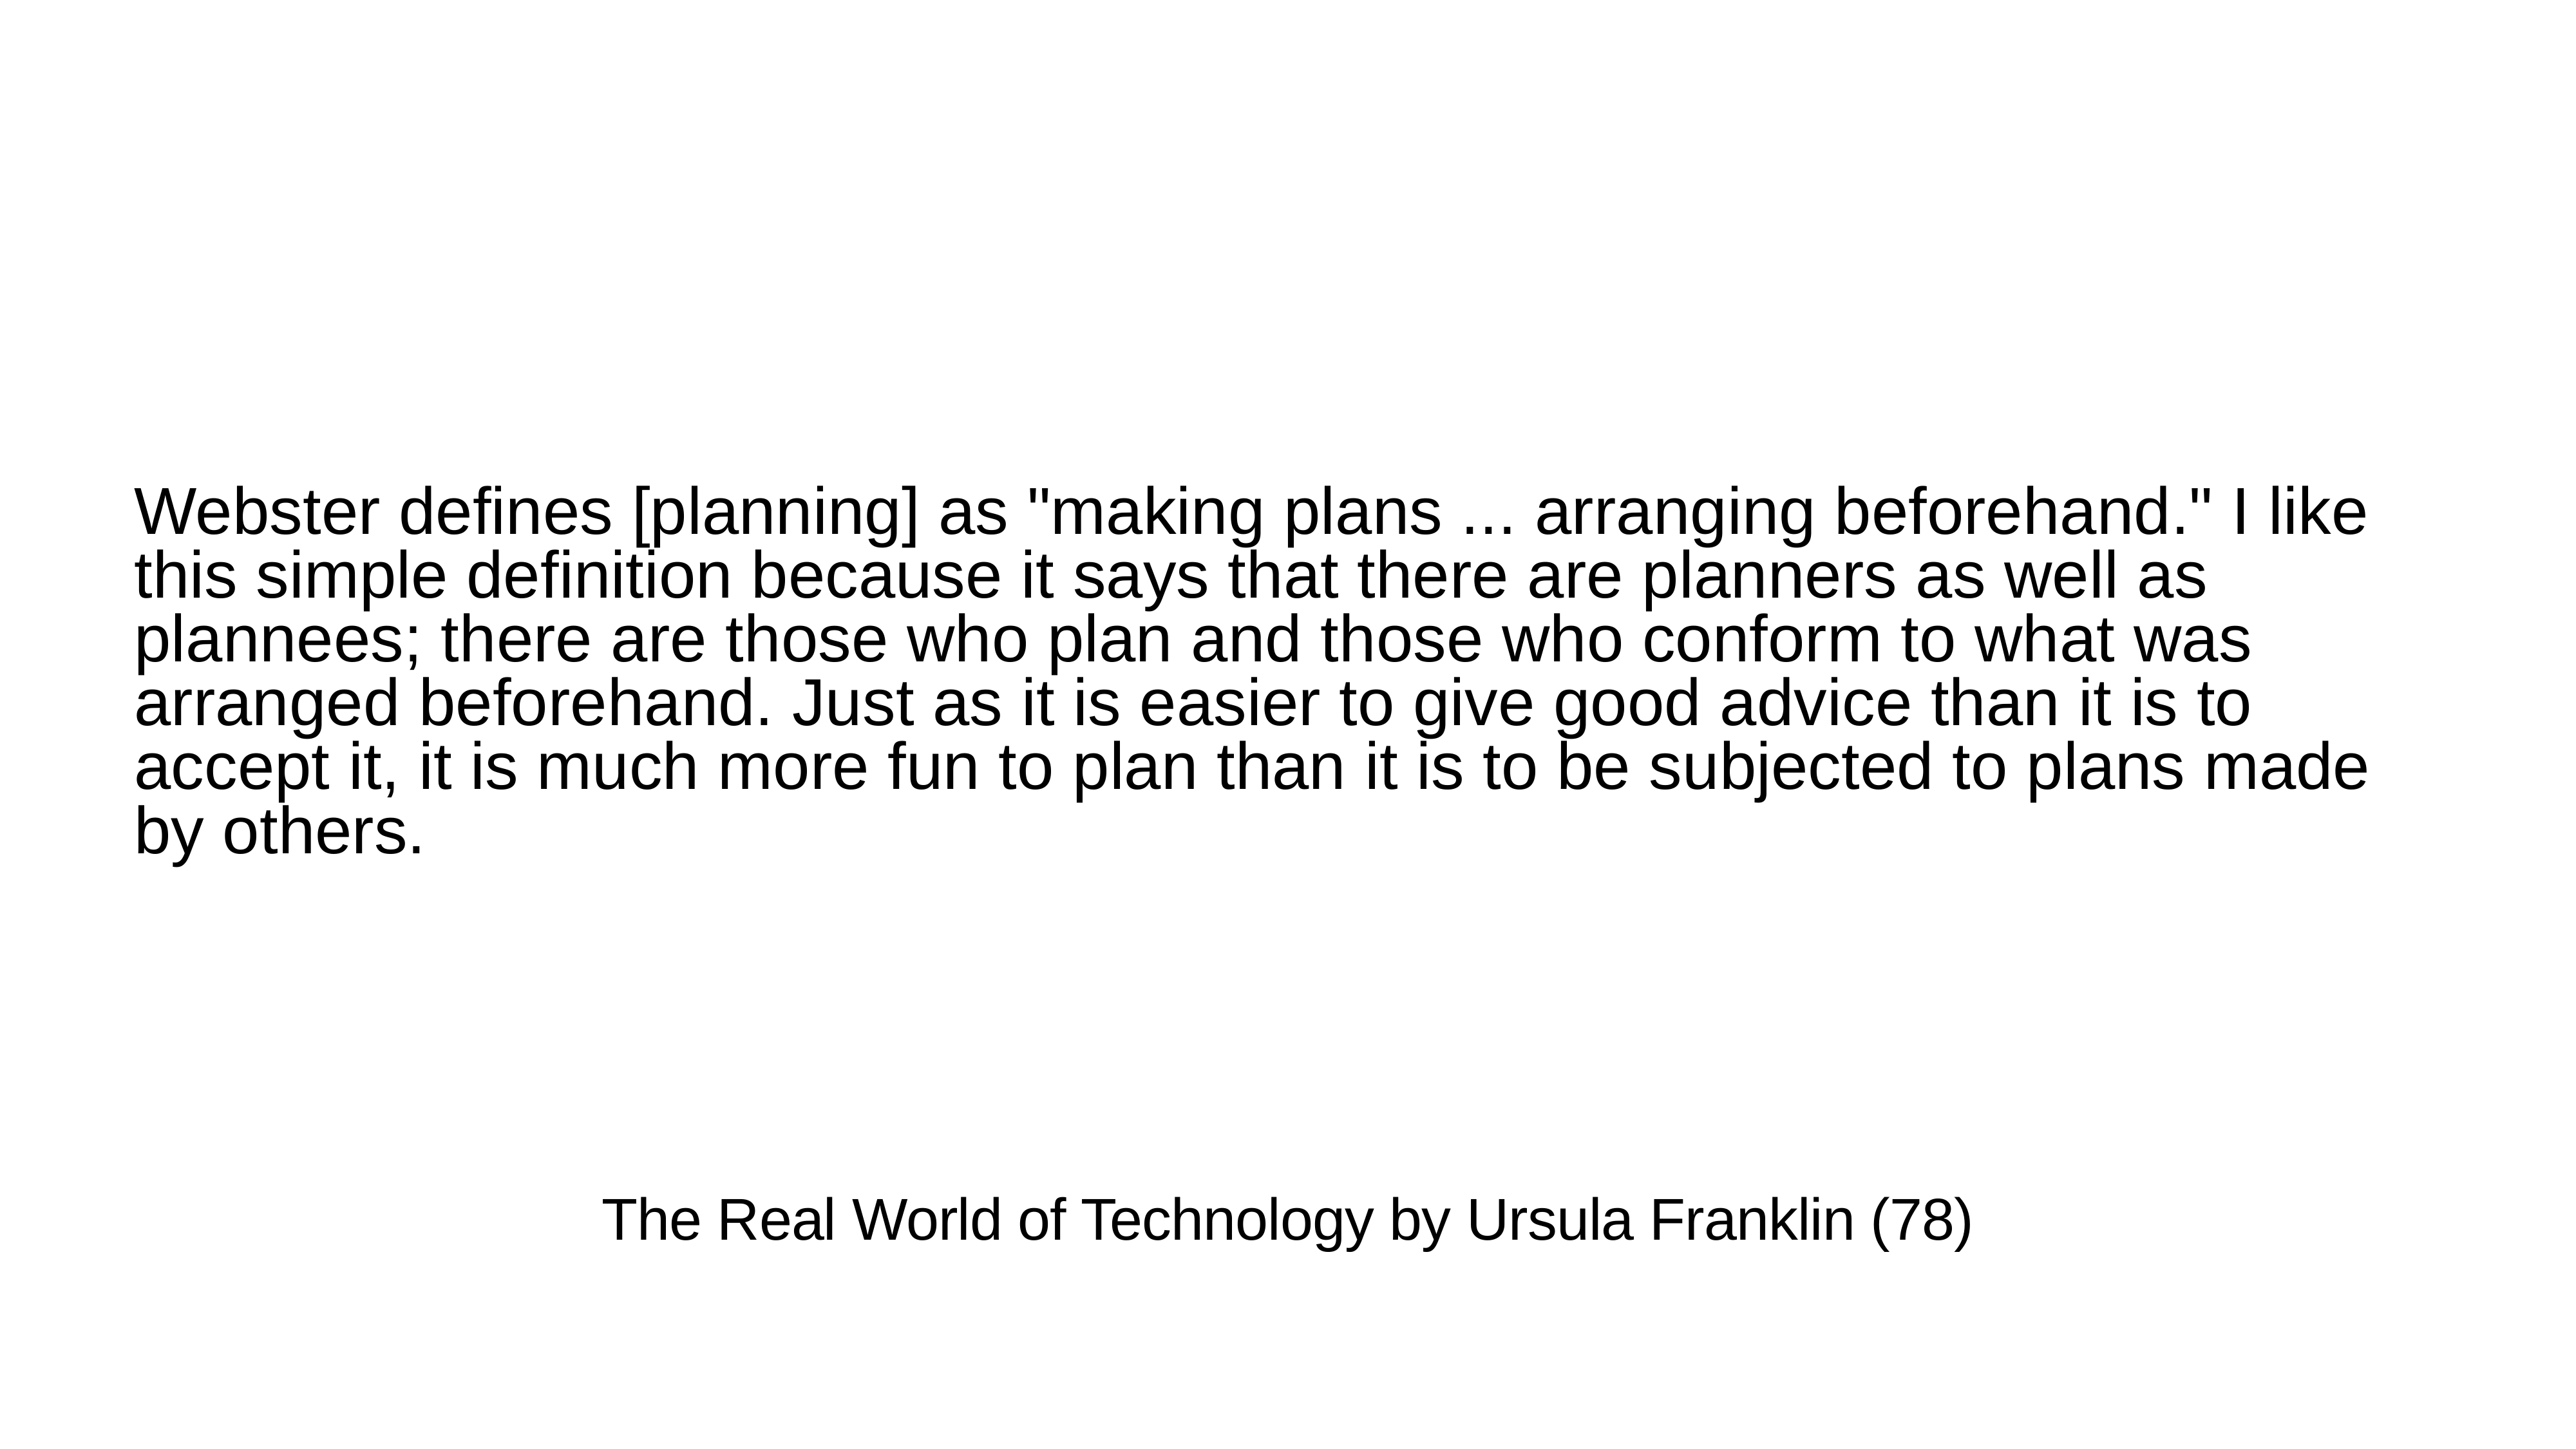

Webster defines [planning] as "making plans ... arranging beforehand." I like this simple definition because it says that there are planners as well as plannees; there are those who plan and those who conform to what was arranged beforehand. Just as it is easier to give good advice than it is to accept it, it is much more fun to plan than it is to be subjected to plans made by others.
The Real World of Technology by Ursula Franklin (78)